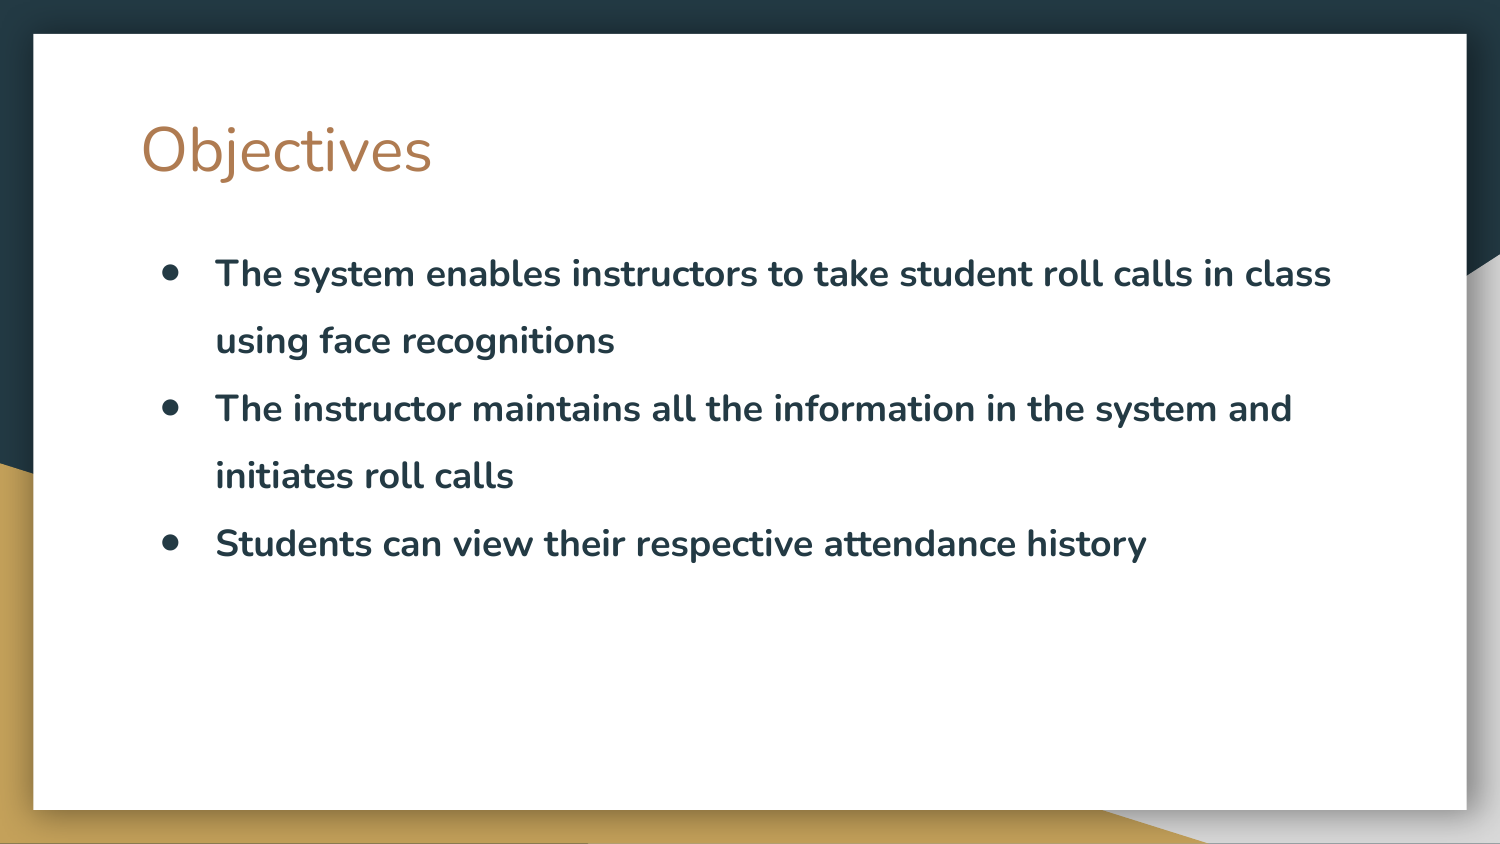

# Objectives
The system enables instructors to take student roll calls in class using face recognitions
The instructor maintains all the information in the system and initiates roll calls
Students can view their respective attendance history